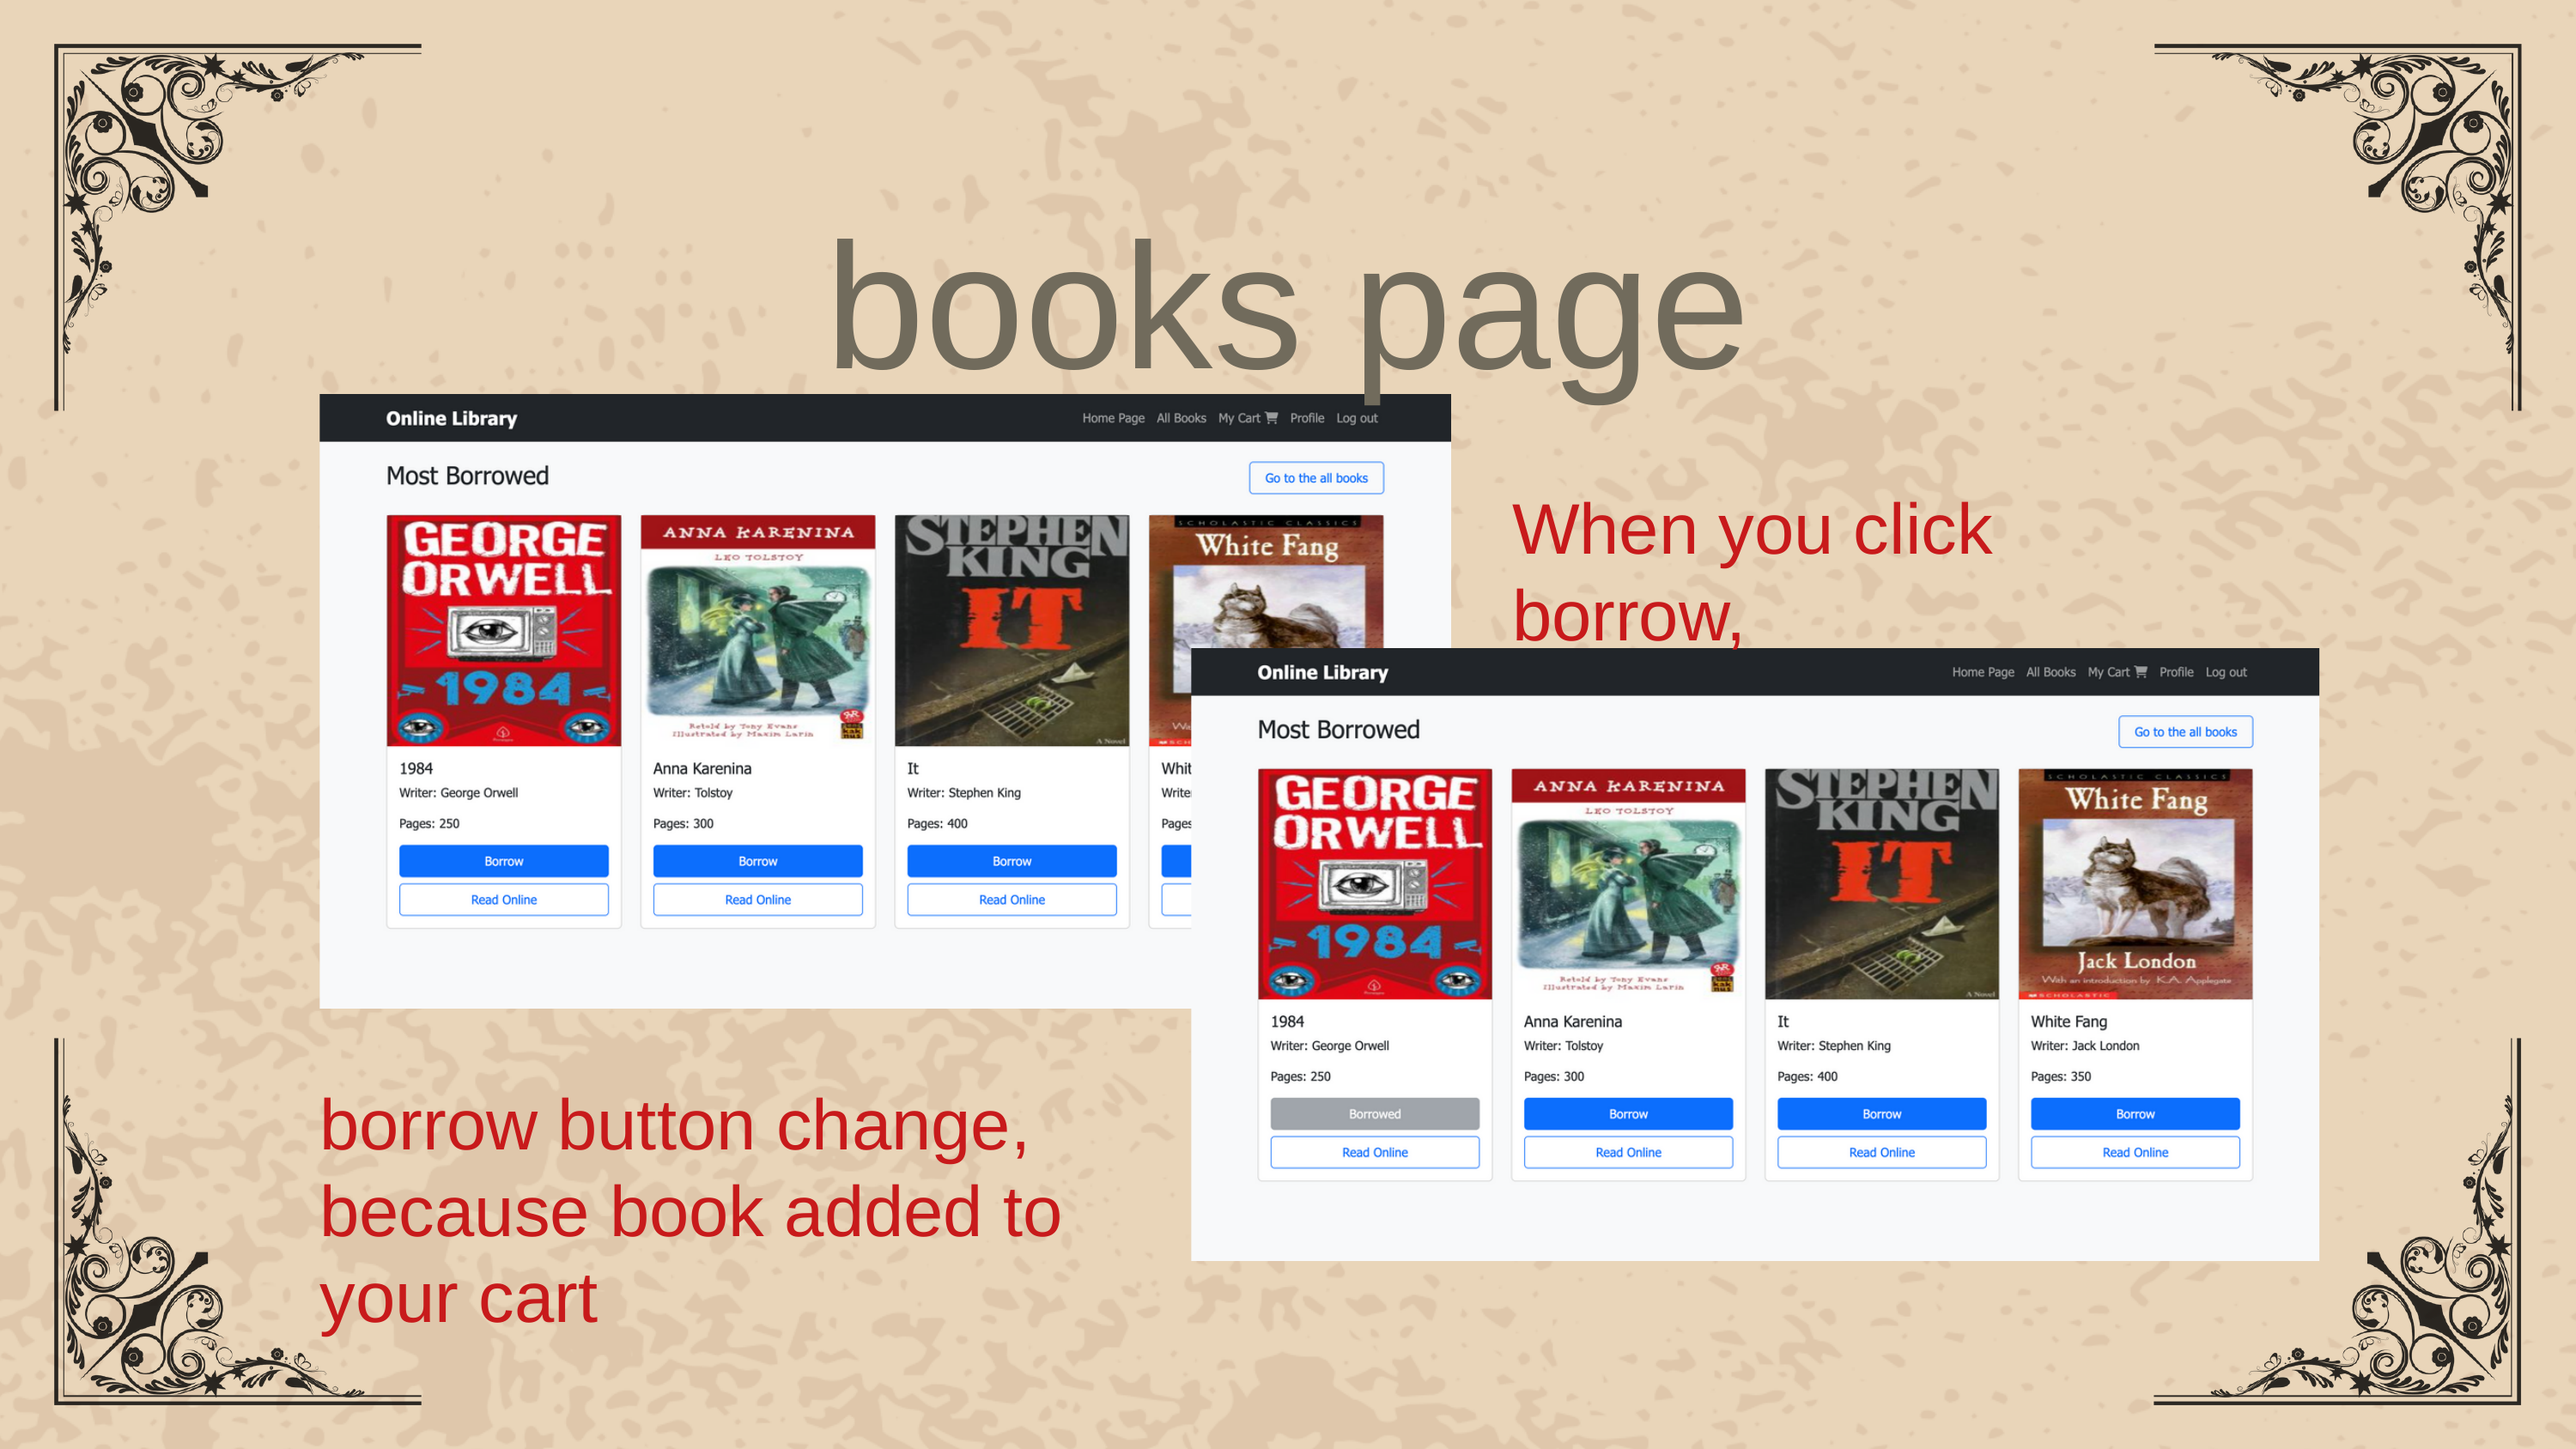

books page

When you click borrow,

borrow button change, because book added to your cart